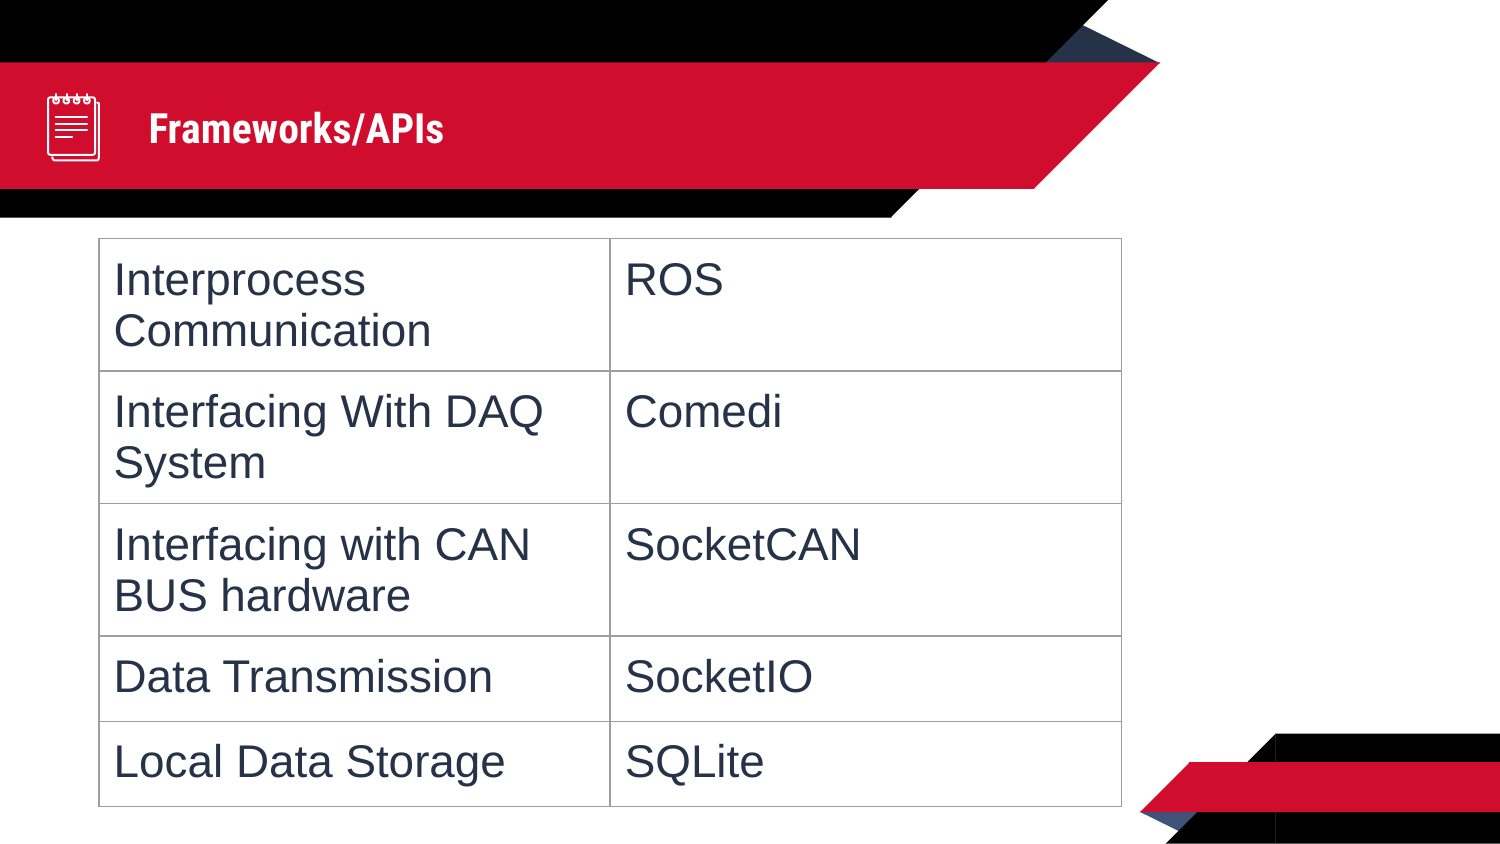

# Frameworks/APIs

| Interprocess Communication | ROS |
| --- | --- |
| Interfacing With DAQ System | Comedi |
| Interfacing with CAN BUS hardware | SocketCAN |
| Data Transmission | SocketIO |
| Local Data Storage | SQLite |